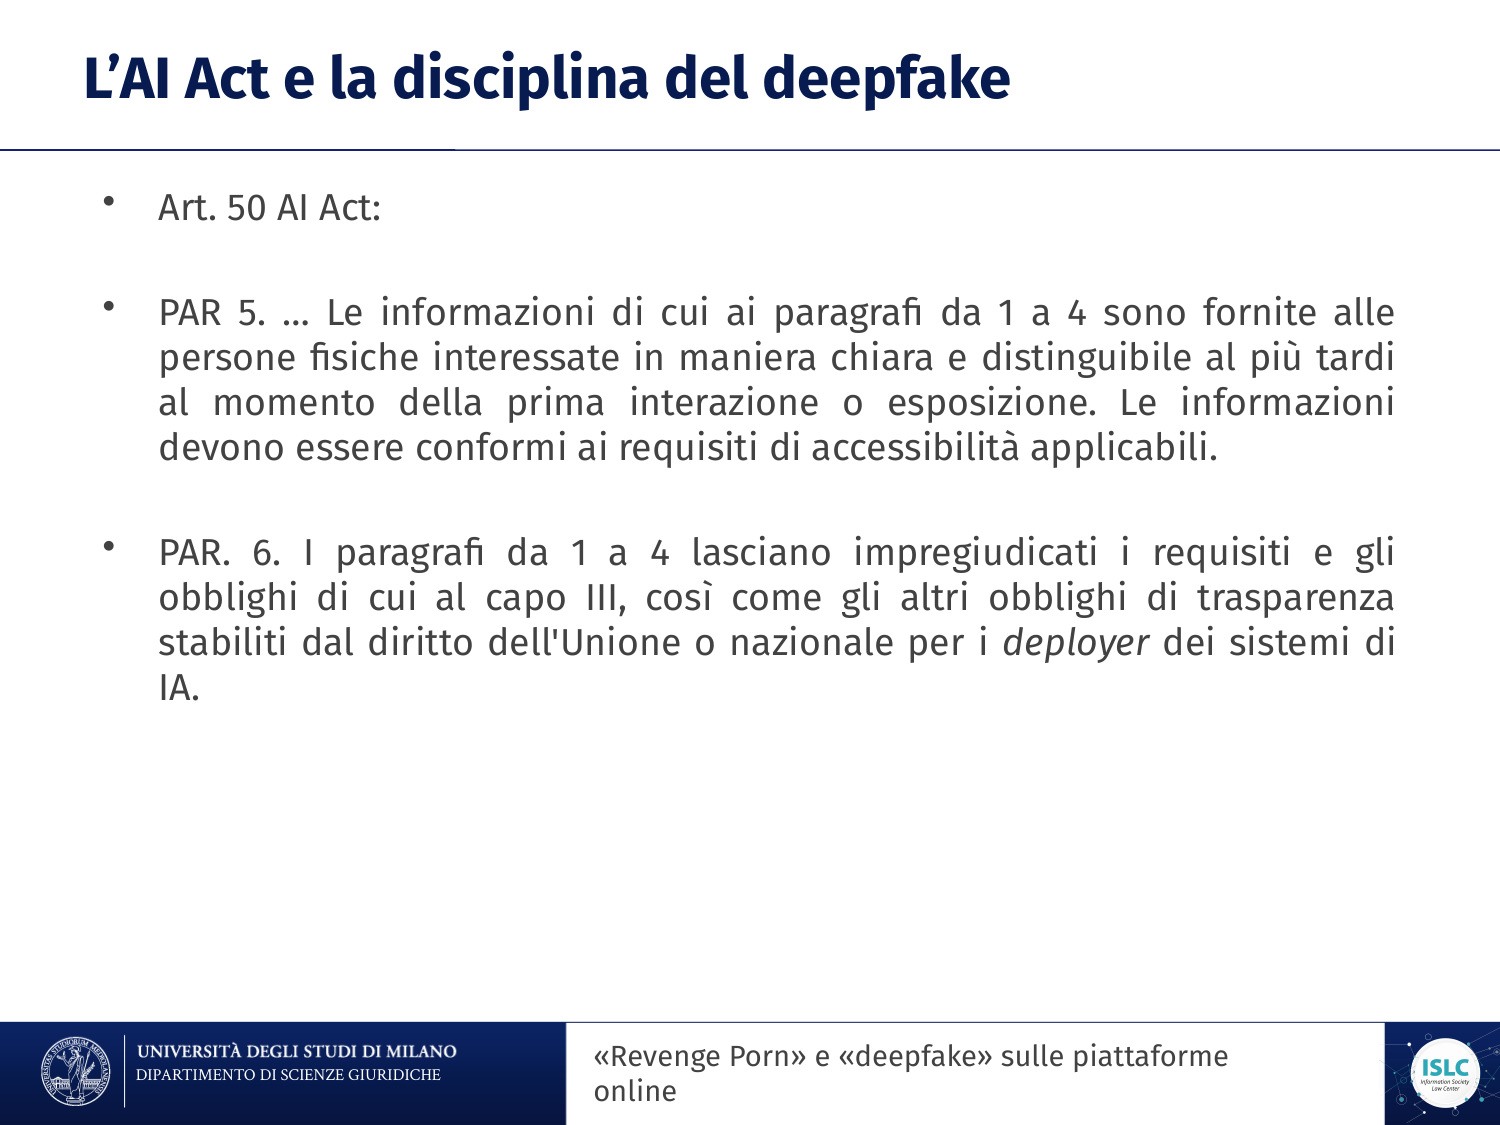

# L’AI Act e la disciplina del deepfake
Art. 50 AI Act:

PAR 5. … Le informazioni di cui ai paragrafi da 1 a 4 sono fornite alle persone fisiche interessate in maniera chiara e distinguibile al più tardi al momento della prima interazione o esposizione. Le informazioni devono essere conformi ai requisiti di accessibilità applicabili.

PAR. 6. I paragrafi da 1 a 4 lasciano impregiudicati i requisiti e gli obblighi di cui al capo III, così come gli altri obblighi di trasparenza stabiliti dal diritto dell'Unione o nazionale per i deployer dei sistemi di IA.
«Revenge Porn» sulle piattaforme online
«Revenge Porn» e «deepfake» sulle piattaforme online
DIPARTIMENTO DI SCIENZE GIURIDICHE